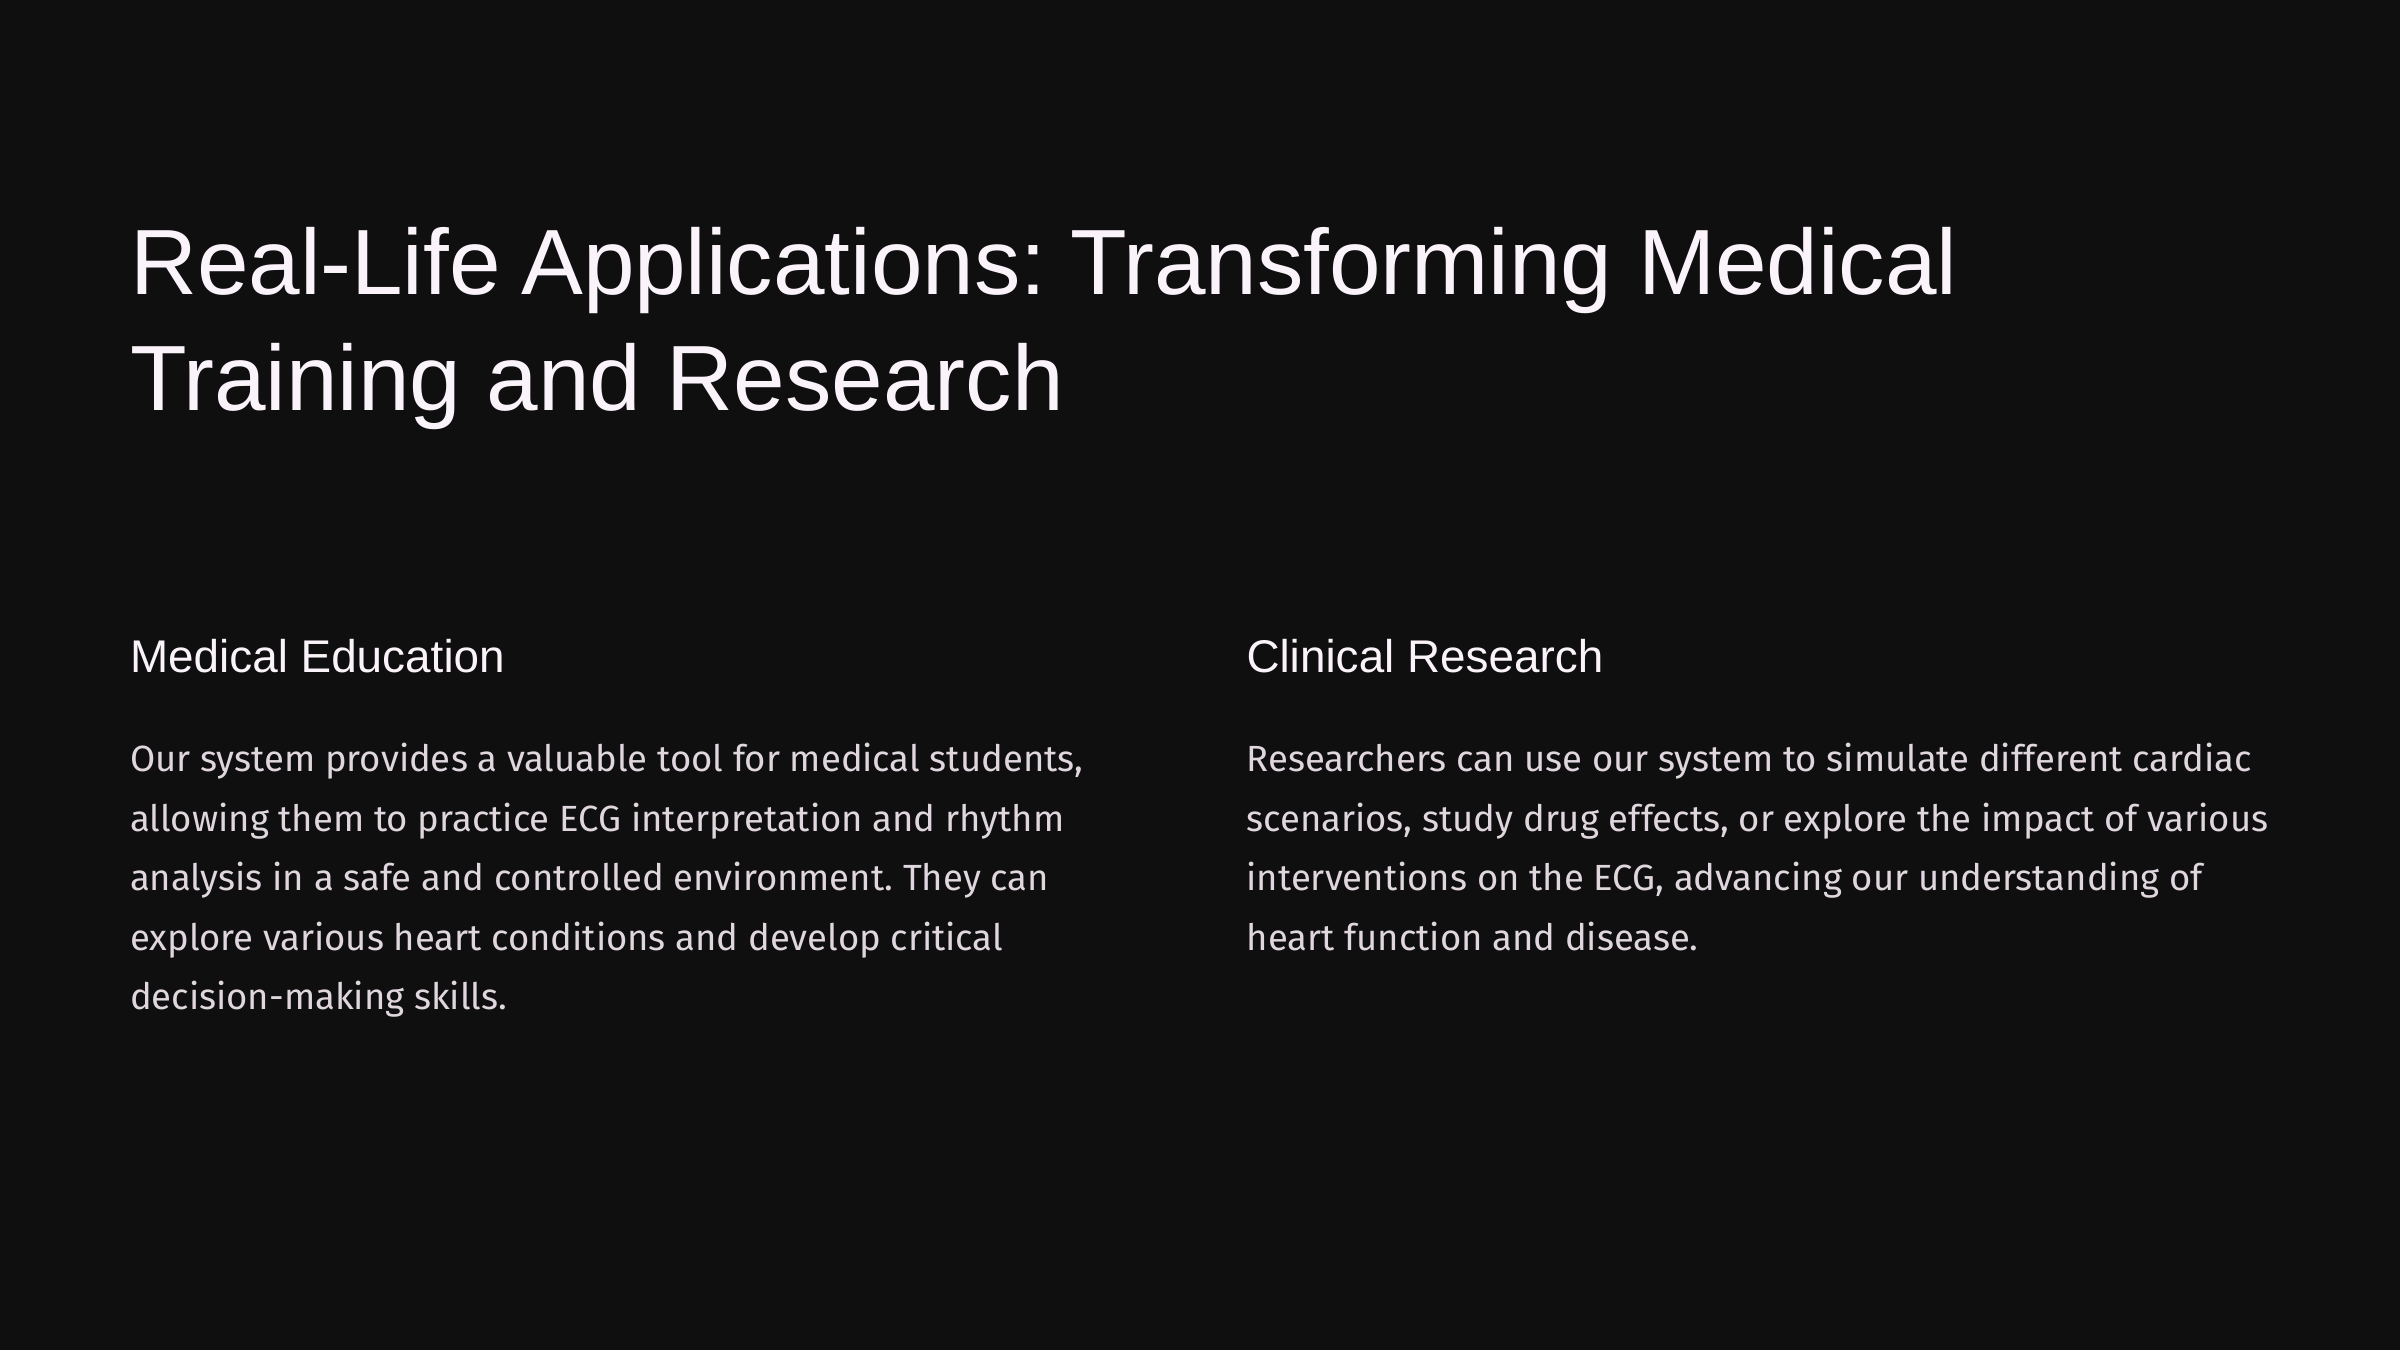

Real-Life Applications: Transforming Medical Training and Research
Medical Education
Clinical Research
Our system provides a valuable tool for medical students, allowing them to practice ECG interpretation and rhythm analysis in a safe and controlled environment. They can explore various heart conditions and develop critical decision-making skills.
Researchers can use our system to simulate different cardiac scenarios, study drug effects, or explore the impact of various interventions on the ECG, advancing our understanding of heart function and disease.